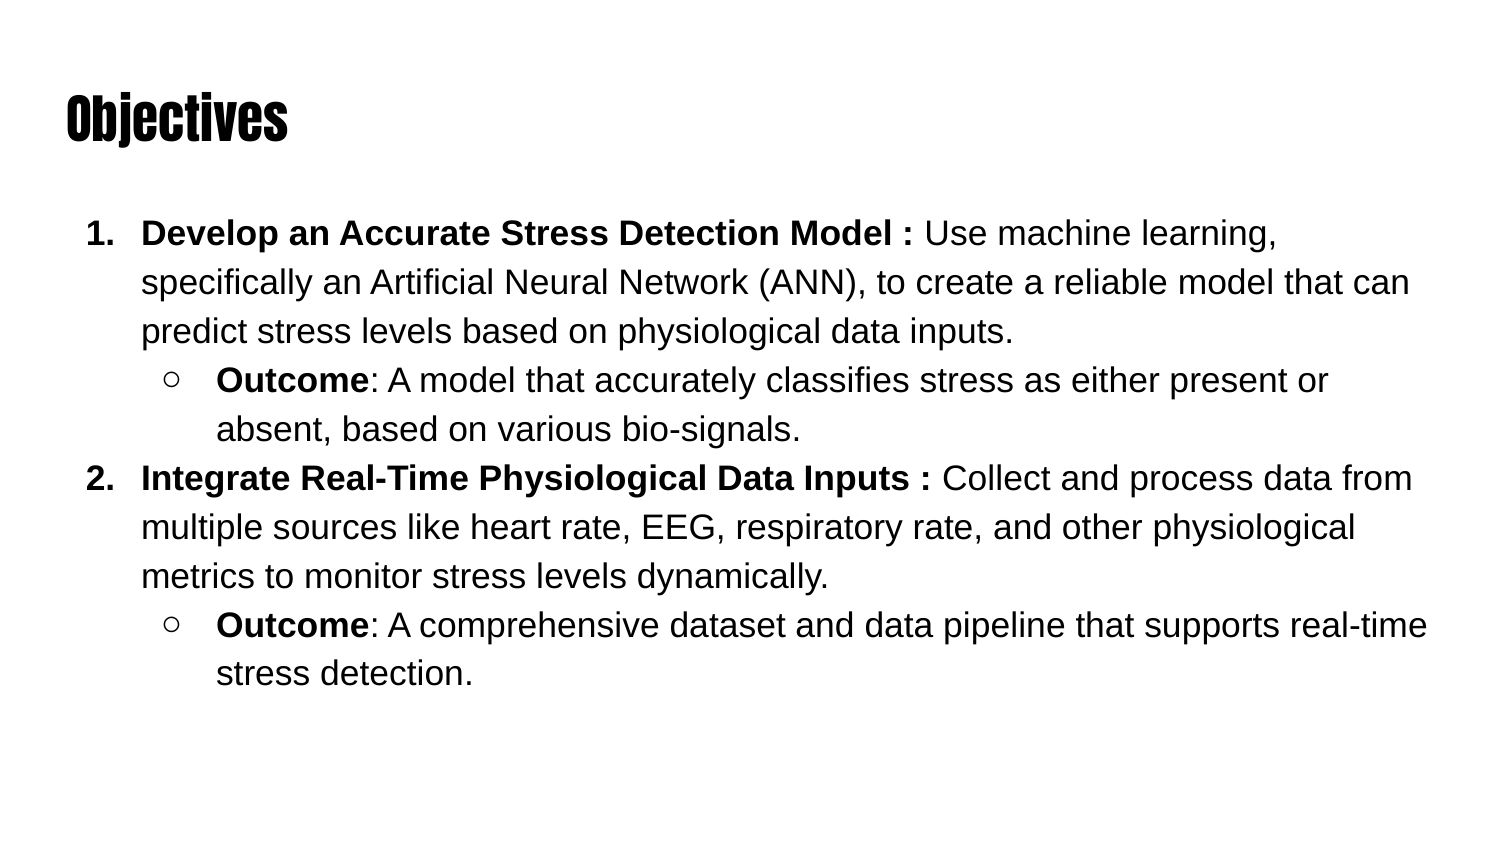

# Objectives
Develop an Accurate Stress Detection Model : Use machine learning, specifically an Artificial Neural Network (ANN), to create a reliable model that can predict stress levels based on physiological data inputs.
Outcome: A model that accurately classifies stress as either present or absent, based on various bio-signals.
Integrate Real-Time Physiological Data Inputs : Collect and process data from multiple sources like heart rate, EEG, respiratory rate, and other physiological metrics to monitor stress levels dynamically.
Outcome: A comprehensive dataset and data pipeline that supports real-time stress detection.